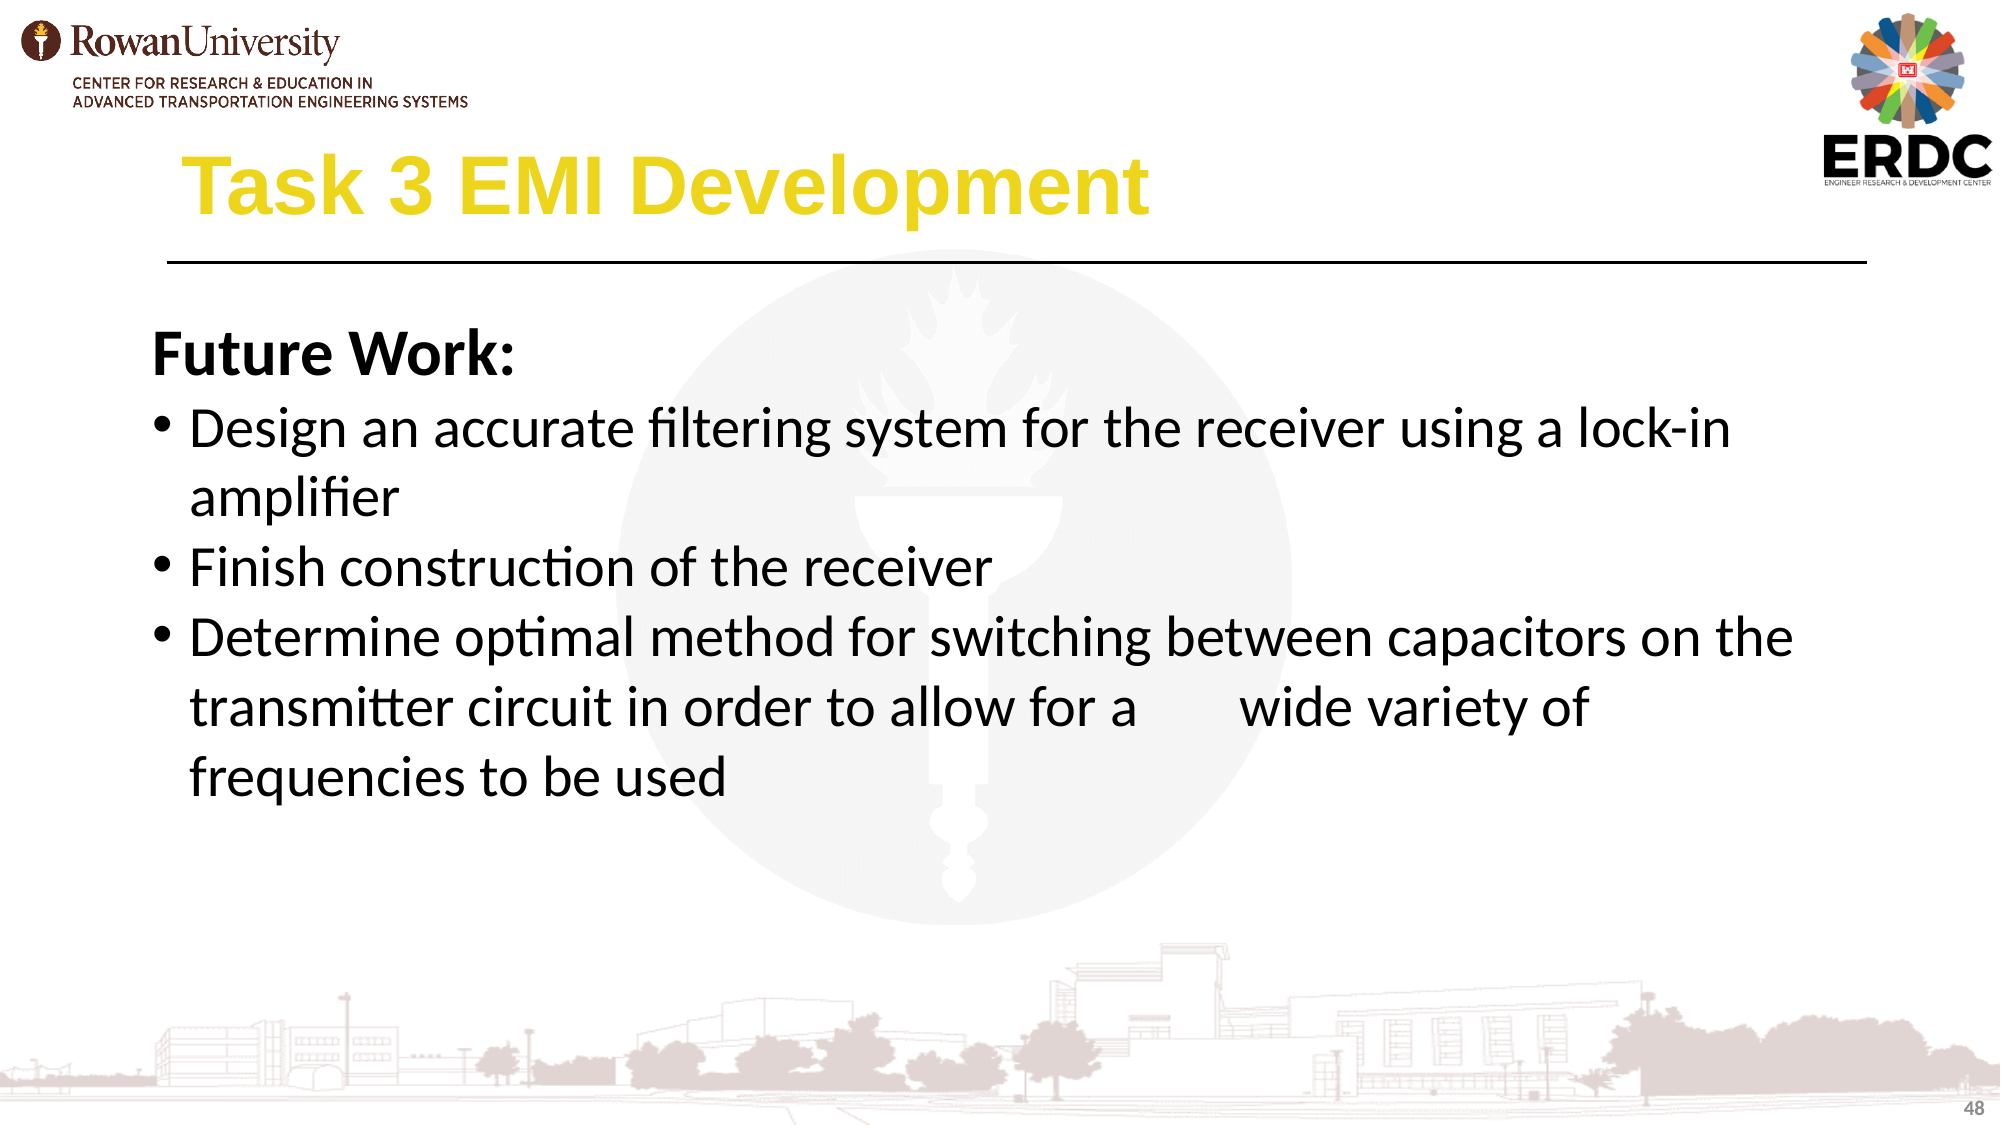

# Task 3 EMI Development
Future Work:
Design an accurate filtering system for the receiver using a lock-in amplifier
Finish construction of the receiver
Determine optimal method for switching between capacitors on the transmitter circuit in order to allow for a 	wide variety of frequencies to be used

48